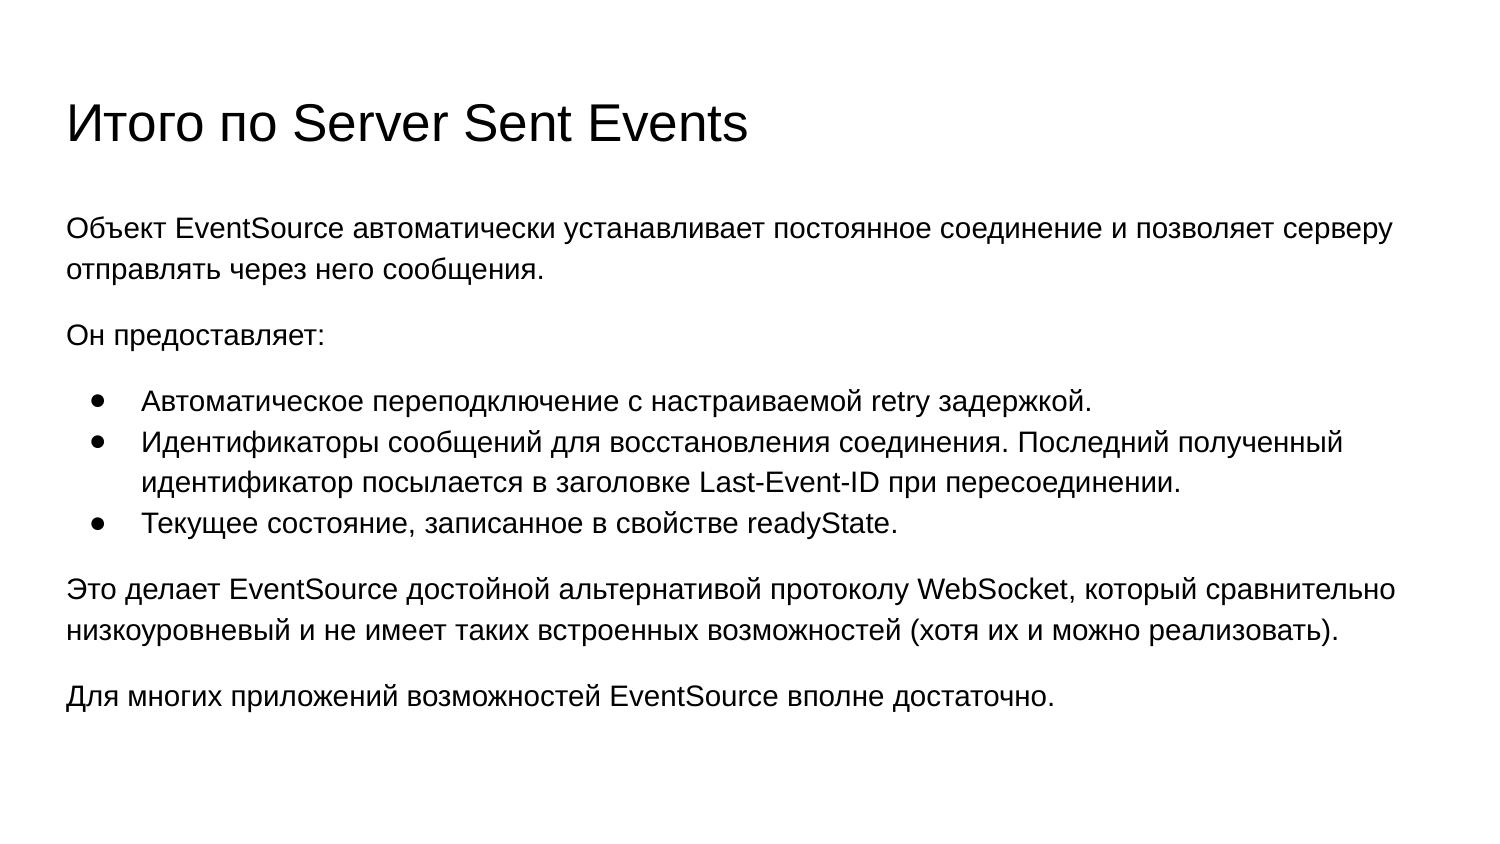

# Итого по Server Sent Events
Объект EventSource автоматически устанавливает постоянное соединение и позволяет серверу отправлять через него сообщения.
Он предоставляет:
Автоматическое переподключение с настраиваемой retry задержкой.
Идентификаторы сообщений для восстановления соединения. Последний полученный идентификатор посылается в заголовке Last-Event-ID при пересоединении.
Текущее состояние, записанное в свойстве readyState.
Это делает EventSource достойной альтернативой протоколу WebSocket, который сравнительно низкоуровневый и не имеет таких встроенных возможностей (хотя их и можно реализовать).
Для многих приложений возможностей EventSource вполне достаточно.